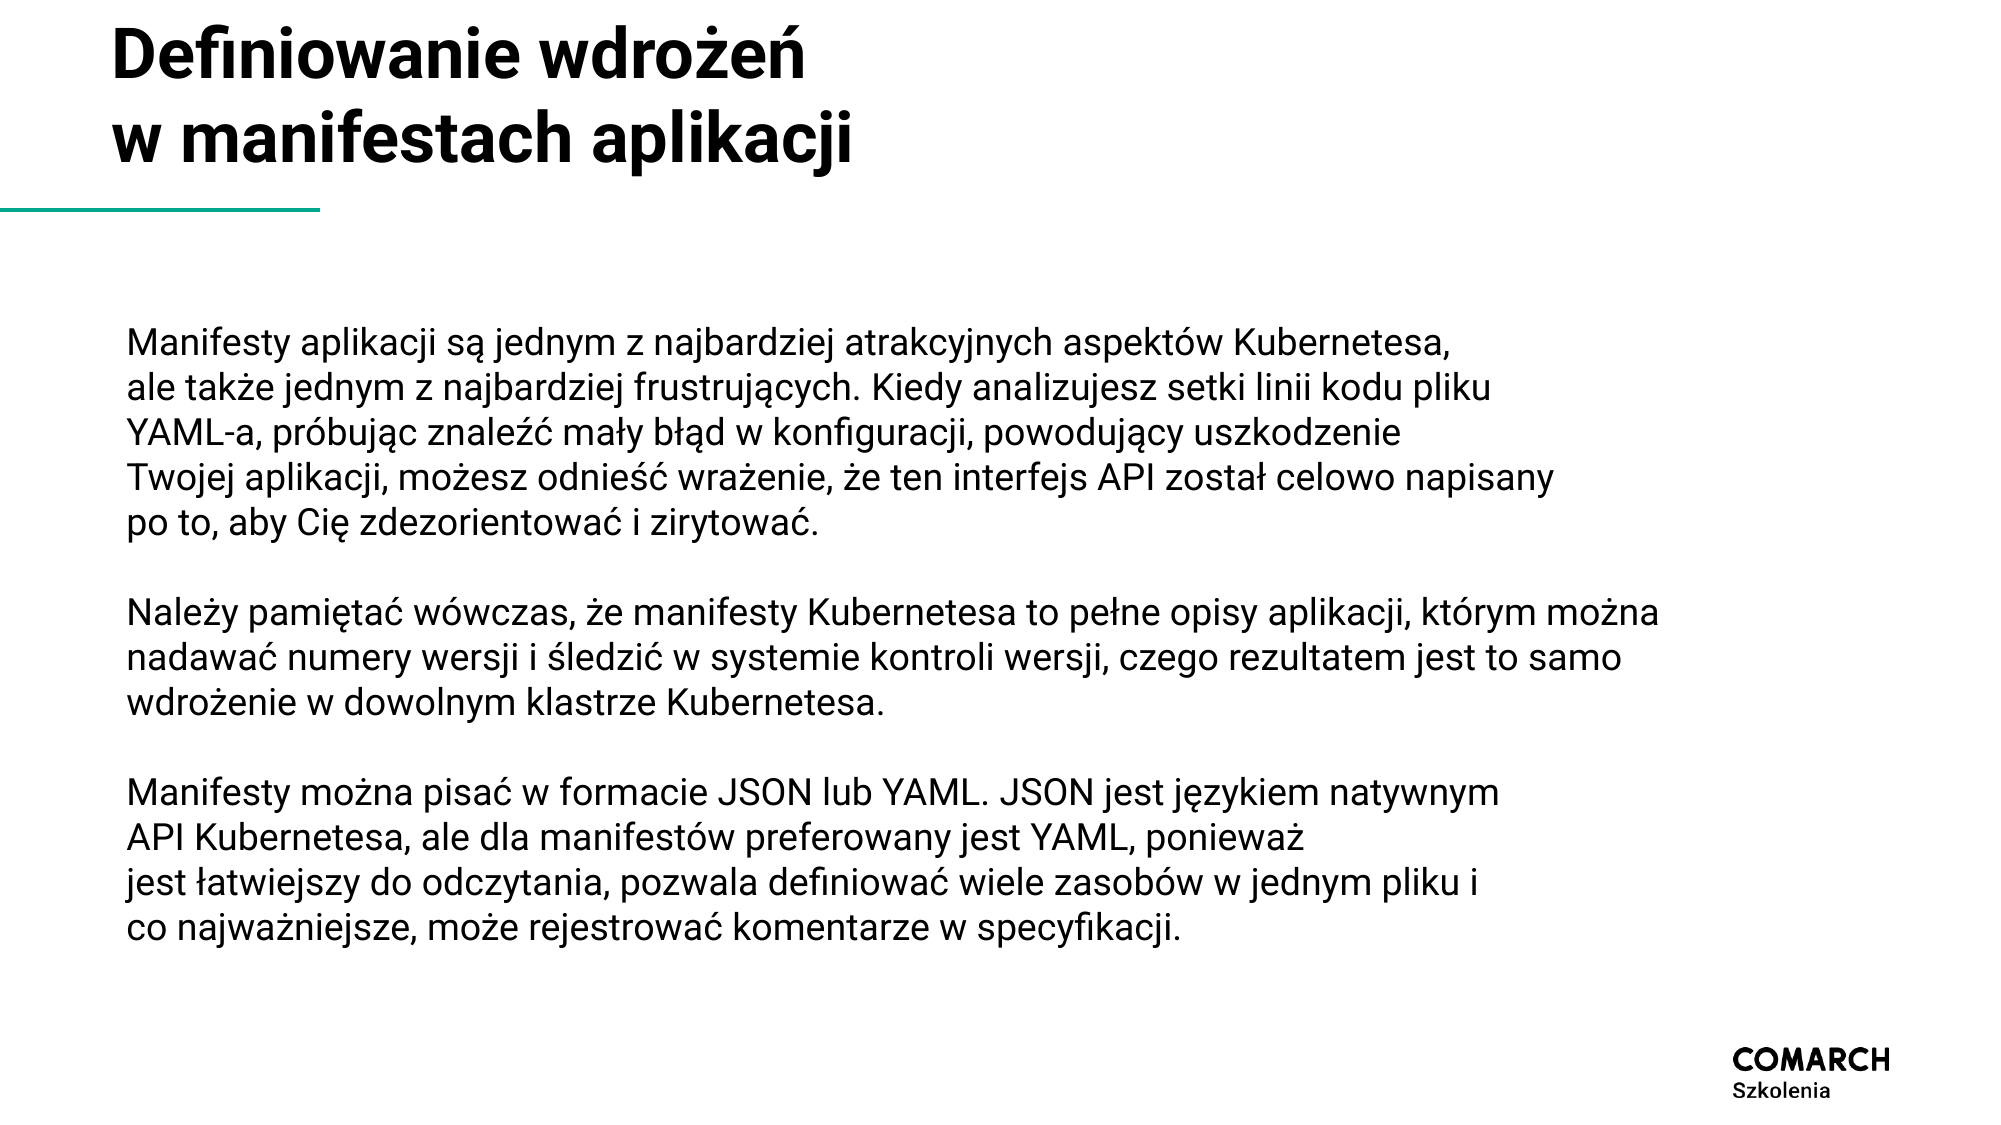

# Definiowanie wdrożeń w manifestach aplikacji
Manifesty aplikacji są jednym z najbardziej atrakcyjnych aspektów Kubernetesa,
ale także jednym z najbardziej frustrujących. Kiedy analizujesz setki linii kodu pliku
YAML-a, próbując znaleźć mały błąd w konfiguracji, powodujący uszkodzenie
Twojej aplikacji, możesz odnieść wrażenie, że ten interfejs API został celowo napisany
po to, aby Cię zdezorientować i zirytować.

Należy pamiętać wówczas, że manifesty Kubernetesa to pełne opisy aplikacji, którym można nadawać numery wersji i śledzić w systemie kontroli wersji, czego rezultatem jest to samo wdrożenie w dowolnym klastrze Kubernetesa.

Manifesty można pisać w formacie JSON lub YAML. JSON jest językiem natywnym
API Kubernetesa, ale dla manifestów preferowany jest YAML, ponieważ
jest łatwiejszy do odczytania, pozwala definiować wiele zasobów w jednym pliku i
co najważniejsze, może rejestrować komentarze w specyfikacji.